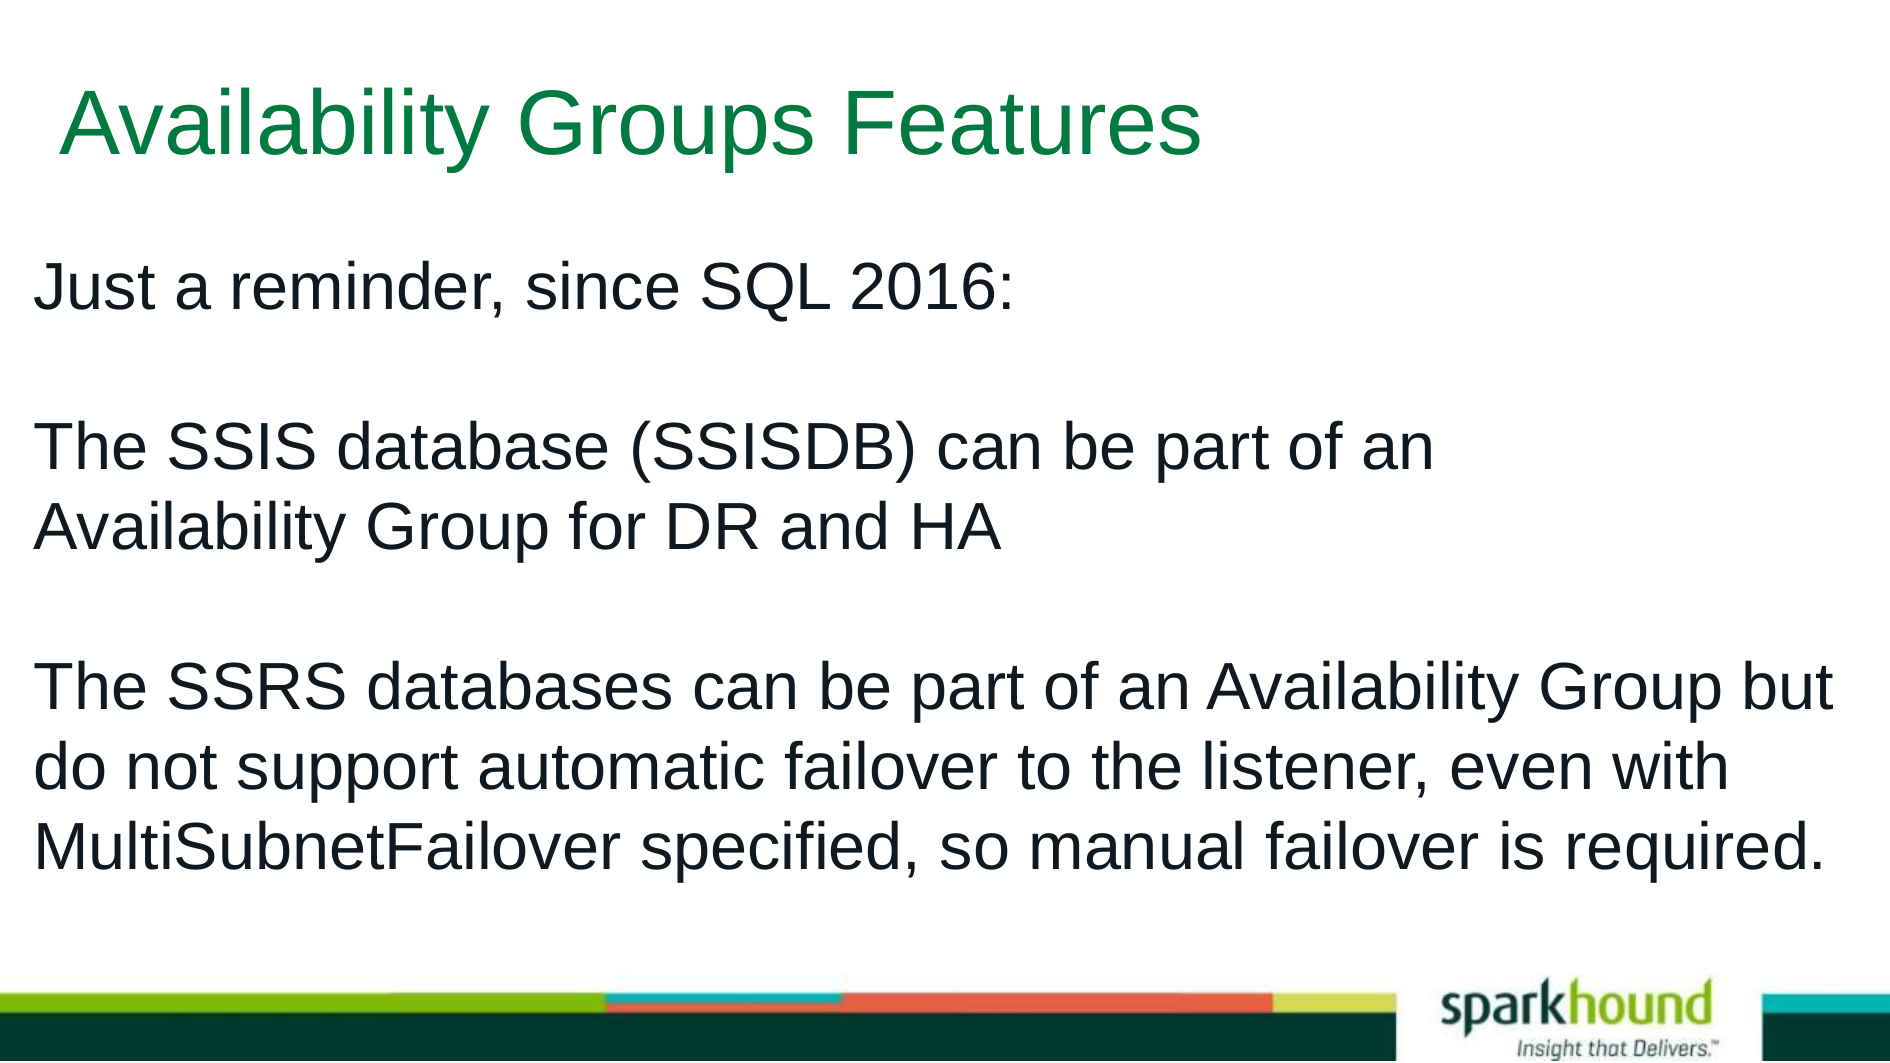

# Availability Groups Features
Just a reminder, since SQL 2016:

The SSIS database (SSISDB) can be part of an
Availability Group for DR and HA

The SSRS databases can be part of an Availability Group but do not support automatic failover to the listener, even with MultiSubnetFailover specified, so manual failover is required.